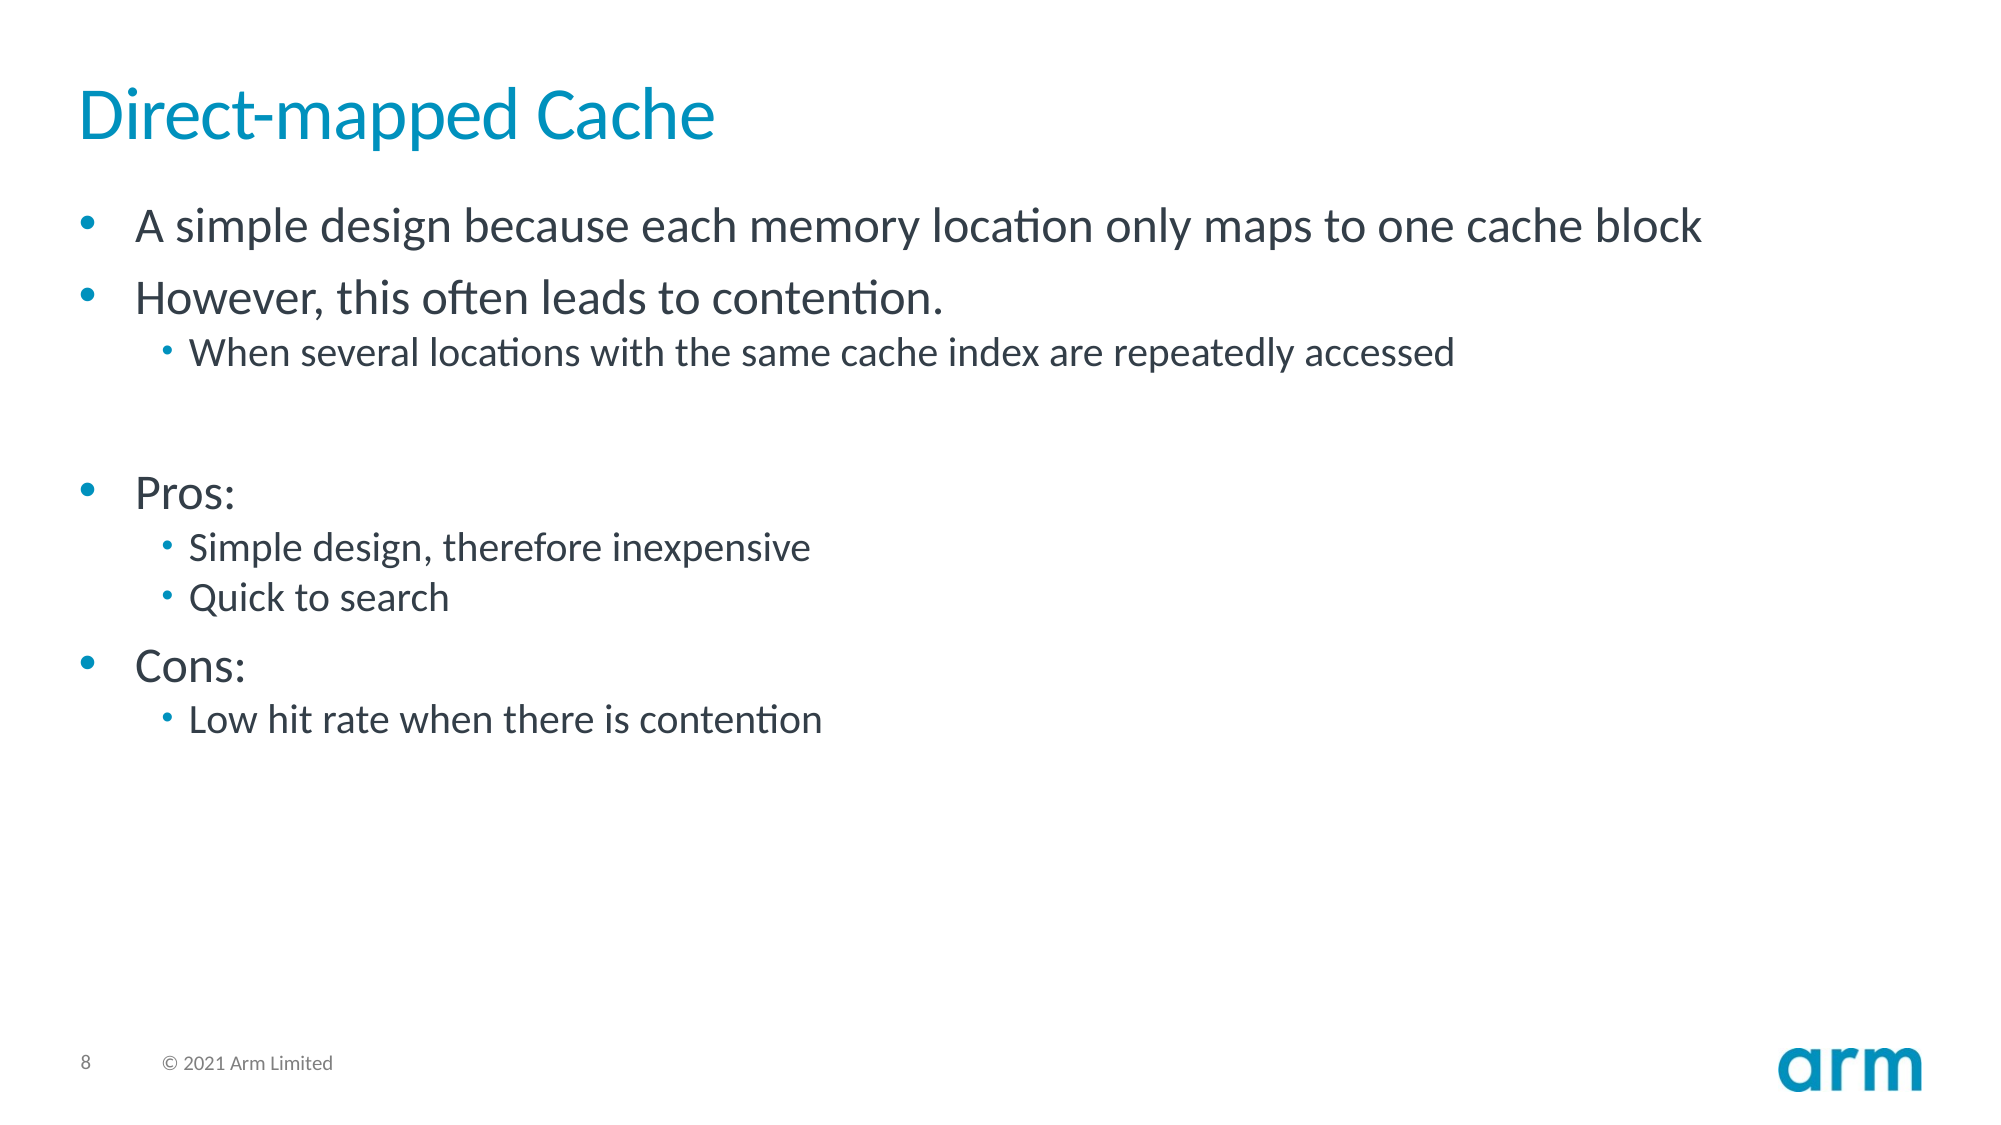

# Direct-mapped Cache
A simple design because each memory location only maps to one cache block
However, this often leads to contention.
When several locations with the same cache index are repeatedly accessed

Pros:
Simple design, therefore inexpensive
Quick to search
Cons:
Low hit rate when there is contention